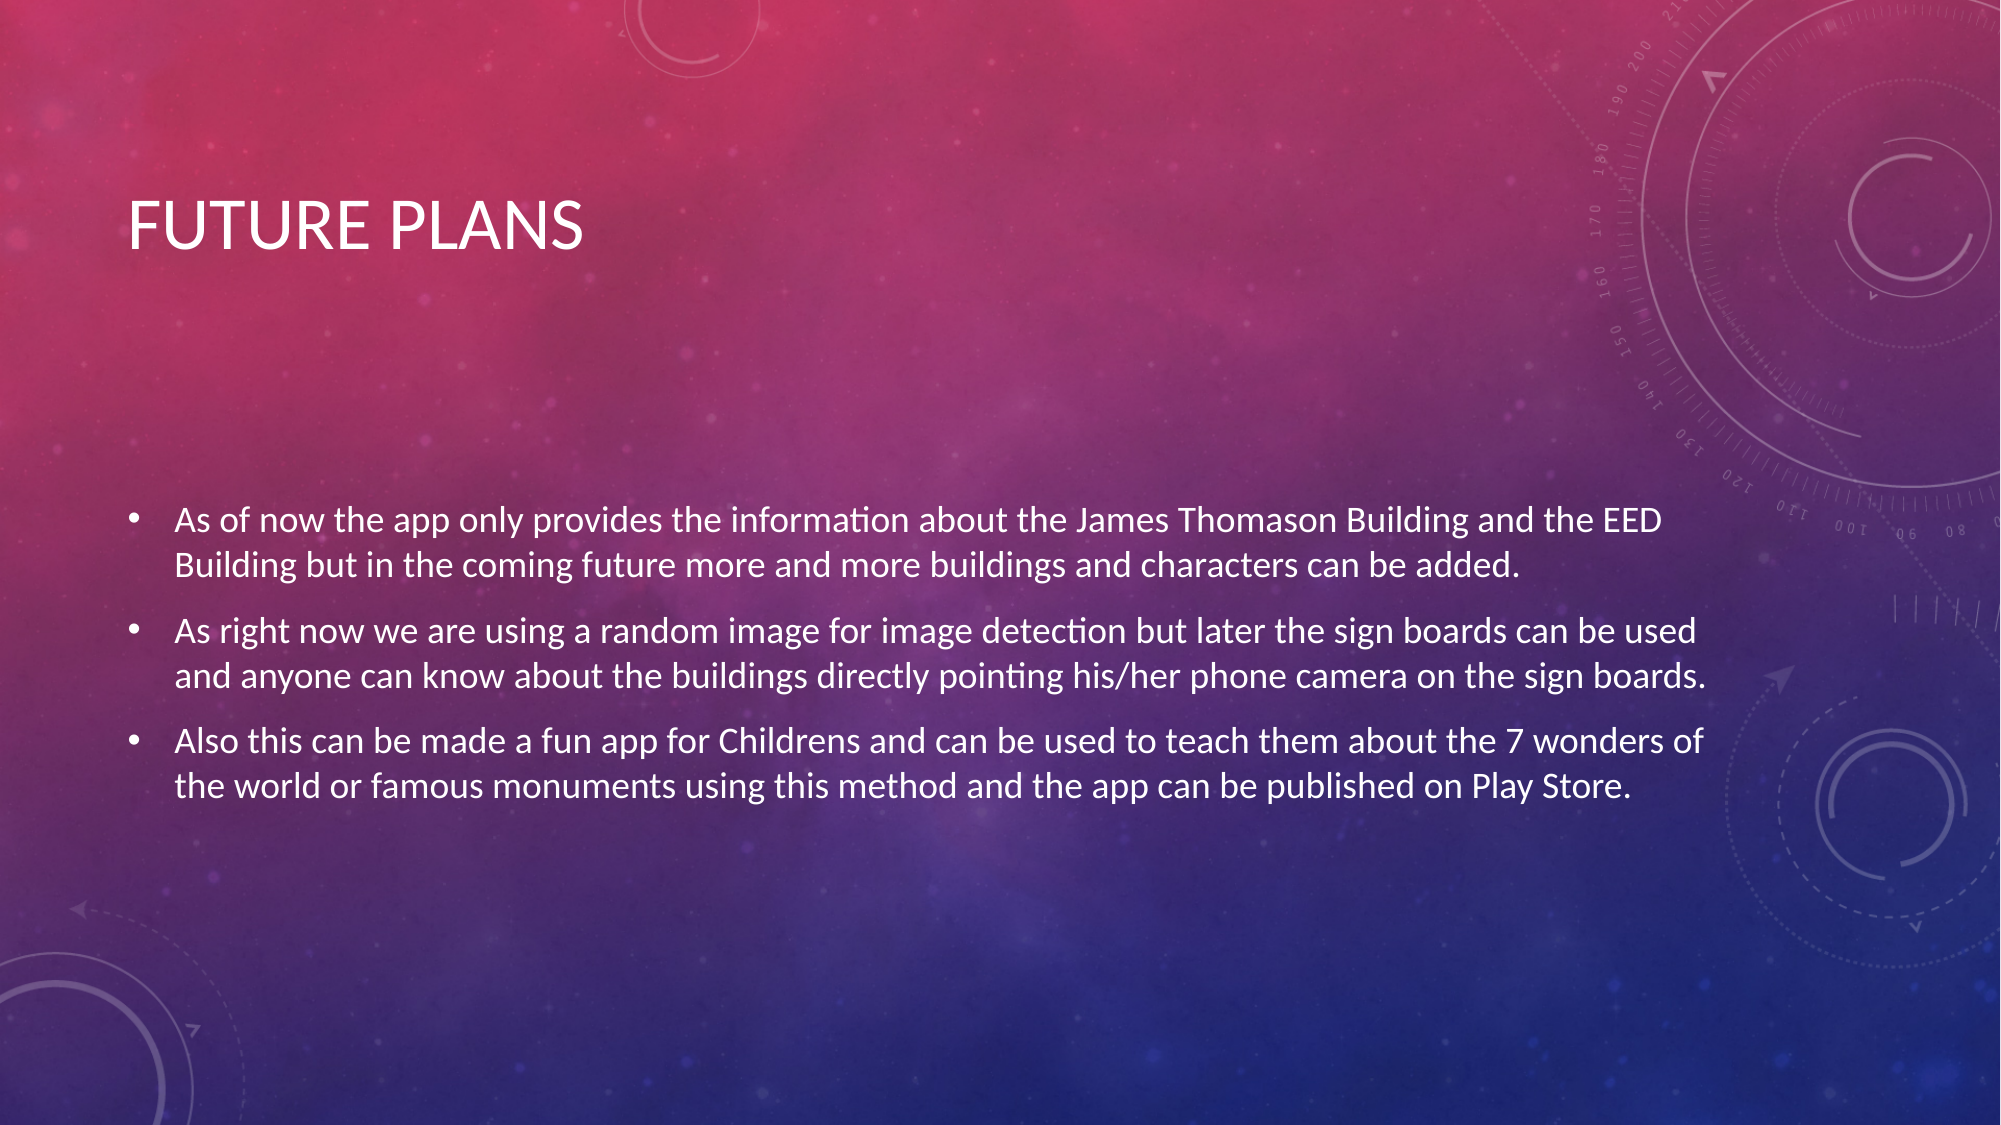

# Future plans
As of now the app only provides the information about the James Thomason Building and the EED Building but in the coming future more and more buildings and characters can be added.
As right now we are using a random image for image detection but later the sign boards can be used and anyone can know about the buildings directly pointing his/her phone camera on the sign boards.
Also this can be made a fun app for Childrens and can be used to teach them about the 7 wonders of the world or famous monuments using this method and the app can be published on Play Store.